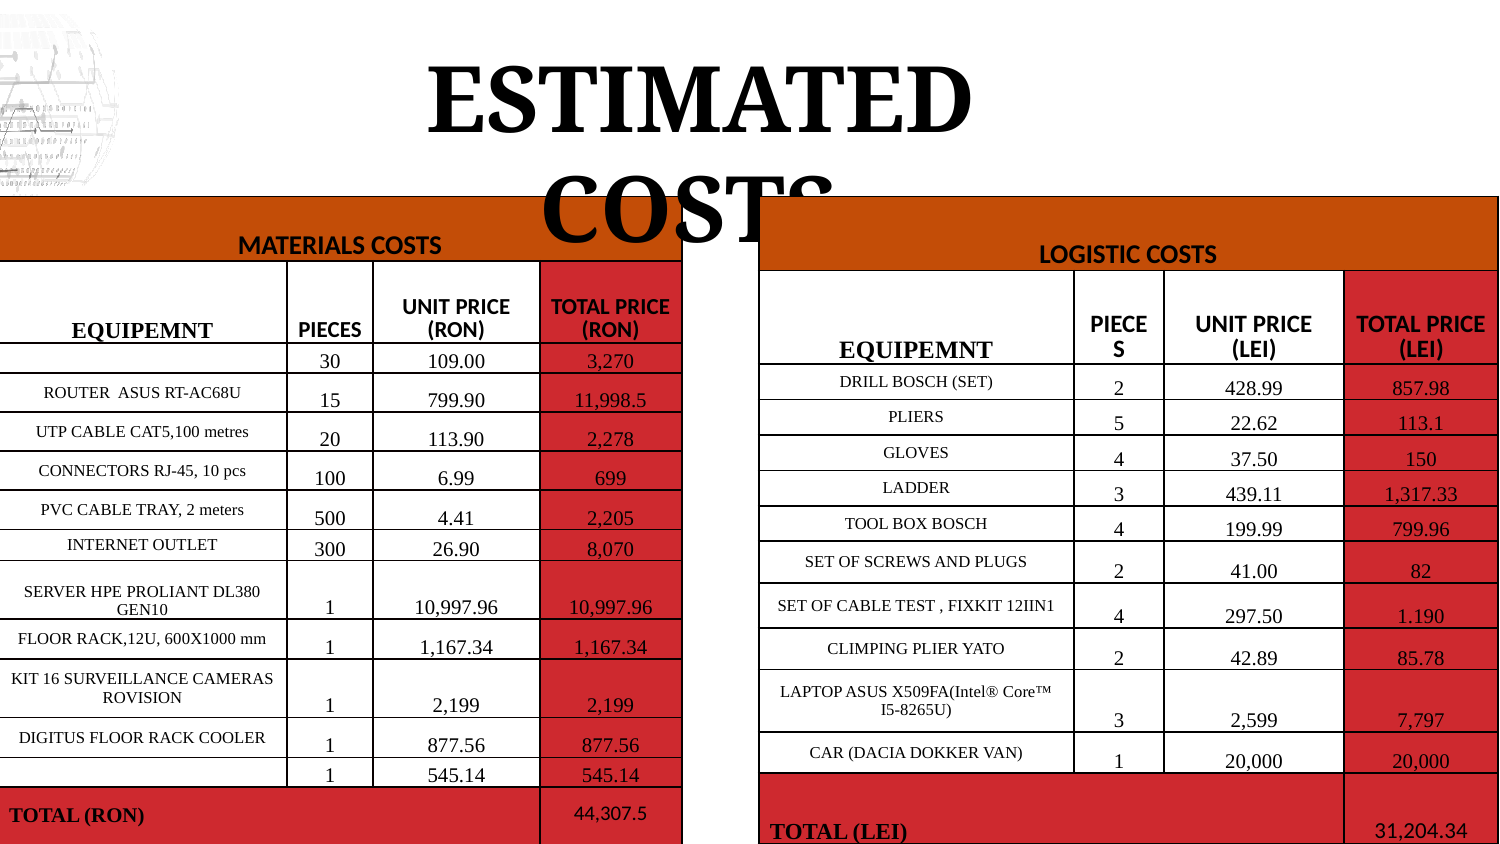

ESTIMATED COSTS
| MATERIALS COSTS |  |  |  |
| --- | --- | --- | --- |
| EQUIPEMNT | PIECES | UNIT PRICE (RON) | TOTAL PRICE (RON) |
|  | 30 | 109.00 | 3,270 |
| ROUTER ASUS RT-AC68U | 15 | 799.90 | 11,998.5 |
| UTP CABLE CAT5,100 metres | 20 | 113.90 | 2,278 |
| CONNECTORS RJ-45, 10 pcs | 100 | 6.99 | 699 |
| PVC CABLE TRAY, 2 meters | 500 | 4.41 | 2,205 |
| INTERNET OUTLET | 300 | 26.90 | 8,070 |
| SERVER HPE PROLIANT DL380 GEN10 | 1 | 10,997.96 | 10,997.96 |
| FLOOR RACK,12U, 600X1000 mm | 1 | 1,167.34 | 1,167.34 |
| KIT 16 SURVEILLANCE CAMERAS ROVISION | 1 | 2,199 | 2,199 |
| DIGITUS FLOOR RACK COOLER | 1 | 877.56 | 877.56 |
|  | 1 | 545.14 | 545.14 |
| TOTAL (RON) |  |  | 44,307.5 |
| LOGISTIC COSTS |  |  |  |
| --- | --- | --- | --- |
| EQUIPEMNT | PIECES | UNIT PRICE (LEI) | TOTAL PRICE (LEI) |
| DRILL BOSCH (SET) | 2 | 428.99 | 857.98 |
| PLIERS | 5 | 22.62 | 113.1 |
| GLOVES | 4 | 37.50 | 150 |
| LADDER | 3 | 439.11 | 1,317.33 |
| TOOL BOX BOSCH | 4 | 199.99 | 799.96 |
| SET OF SCREWS AND PLUGS | 2 | 41.00 | 82 |
| SET OF CABLE TEST , FIXKIT 12IIN1 | 4 | 297.50 | 1.190 |
| CLIMPING PLIER YATO | 2 | 42.89 | 85.78 |
| LAPTOP ASUS X509FA(Intel® Core™ I5-8265U) | 3 | 2,599 | 7,797 |
| CAR (DACIA DOKKER VAN) | 1 | 20,000 | 20,000 |
| TOTAL (LEI) |  |  | 31,204.34 |